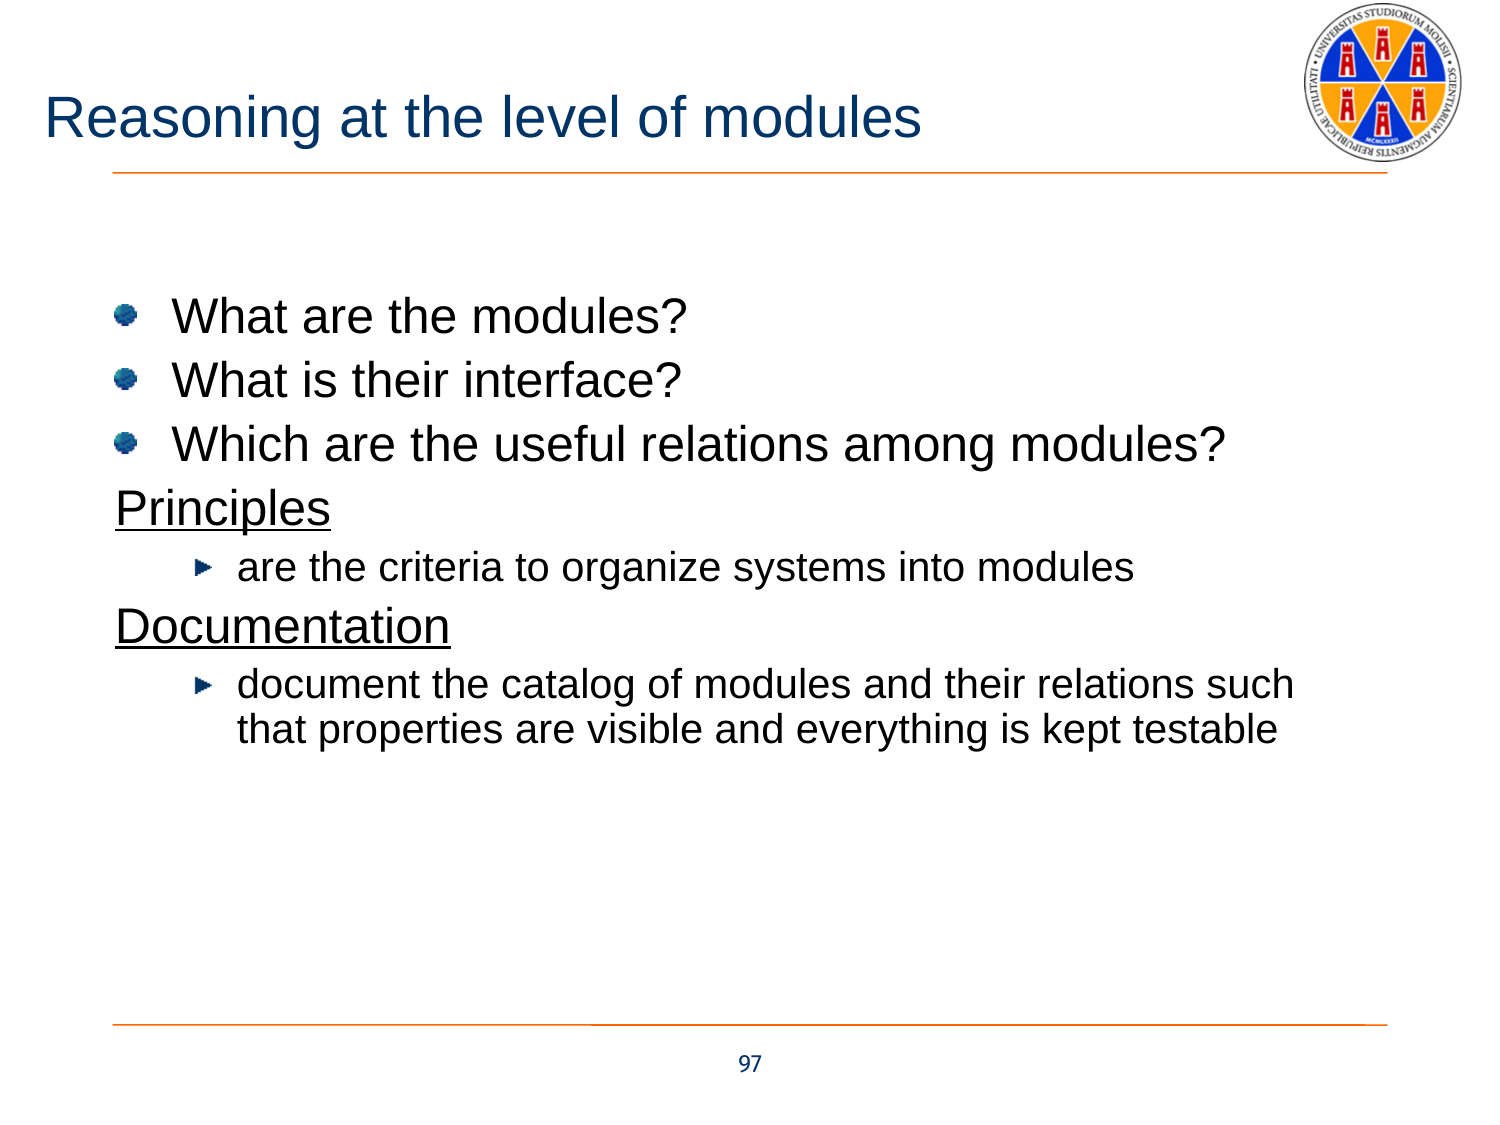

# Reasoning at the level of modules
What are the modules?
What is their interface?
Which are the useful relations among modules?
Principles
are the criteria to organize systems into modules
Documentation
document the catalog of modules and their relations such that properties are visible and everything is kept testable
97